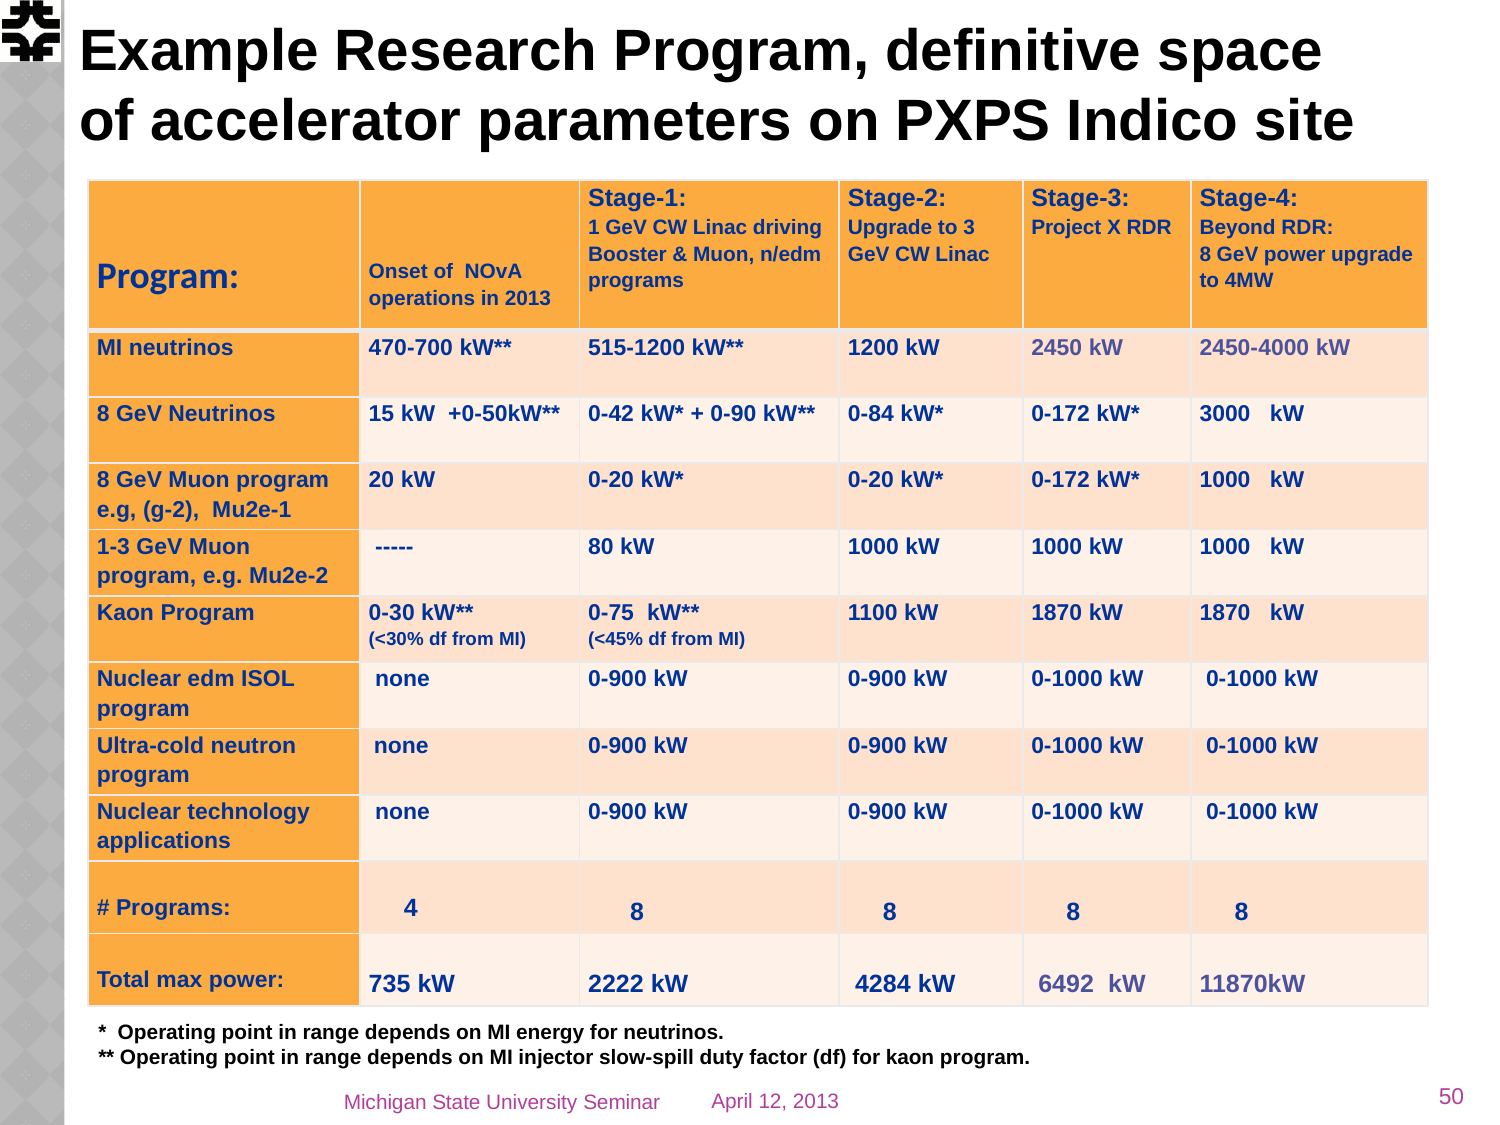

# Example Research Program, definitive space of accelerator parameters on PXPS Indico site
                          Project X Campaign
| Program: | Onset of NOvA operations in 2013 | Stage-1: 1 GeV CW Linac driving Booster & Muon, n/edm programs | Stage-2: Upgrade to 3 GeV CW Linac | Stage-3: Project X RDR | Stage-4: Beyond RDR: 8 GeV power upgrade to 4MW |
| --- | --- | --- | --- | --- | --- |
| MI neutrinos | 470-700 kW\*\* | 515-1200 kW\*\* | 1200 kW | 2450 kW | 2450-4000 kW |
| 8 GeV Neutrinos | 15 kW +0-50kW\*\* | 0-42 kW\* + 0-90 kW\*\* | 0-84 kW\* | 0-172 kW\* | 3000 kW |
| 8 GeV Muon program e.g, (g-2), Mu2e-1 | 20 kW | 0-20 kW\* | 0-20 kW\* | 0-172 kW\* | 1000 kW |
| 1-3 GeV Muon program, e.g. Mu2e-2 | ----- | 80 kW | 1000 kW | 1000 kW | 1000 kW |
| Kaon Program | 0-30 kW\*\* (<30% df from MI) | 0-75 kW\*\* (<45% df from MI) | 1100 kW | 1870 kW | 1870 kW |
| Nuclear edm ISOL program | none | 0-900 kW | 0-900 kW | 0-1000 kW | 0-1000 kW |
| Ultra-cold neutron program | none | 0-900 kW | 0-900 kW | 0-1000 kW | 0-1000 kW |
| Nuclear technology applications | none | 0-900 kW | 0-900 kW | 0-1000 kW | 0-1000 kW |
| # Programs: | 4 | 8 | 8 | 8 | 8 |
| Total max power: | 735 kW | 2222 kW | 4284 kW | 6492 kW | 11870kW |
*  Operating point in range depends on MI energy for neutrinos.
** Operating point in range depends on MI injector slow-spill duty factor (df) for kaon program.
50
Michigan State University Seminar
April 12, 2013